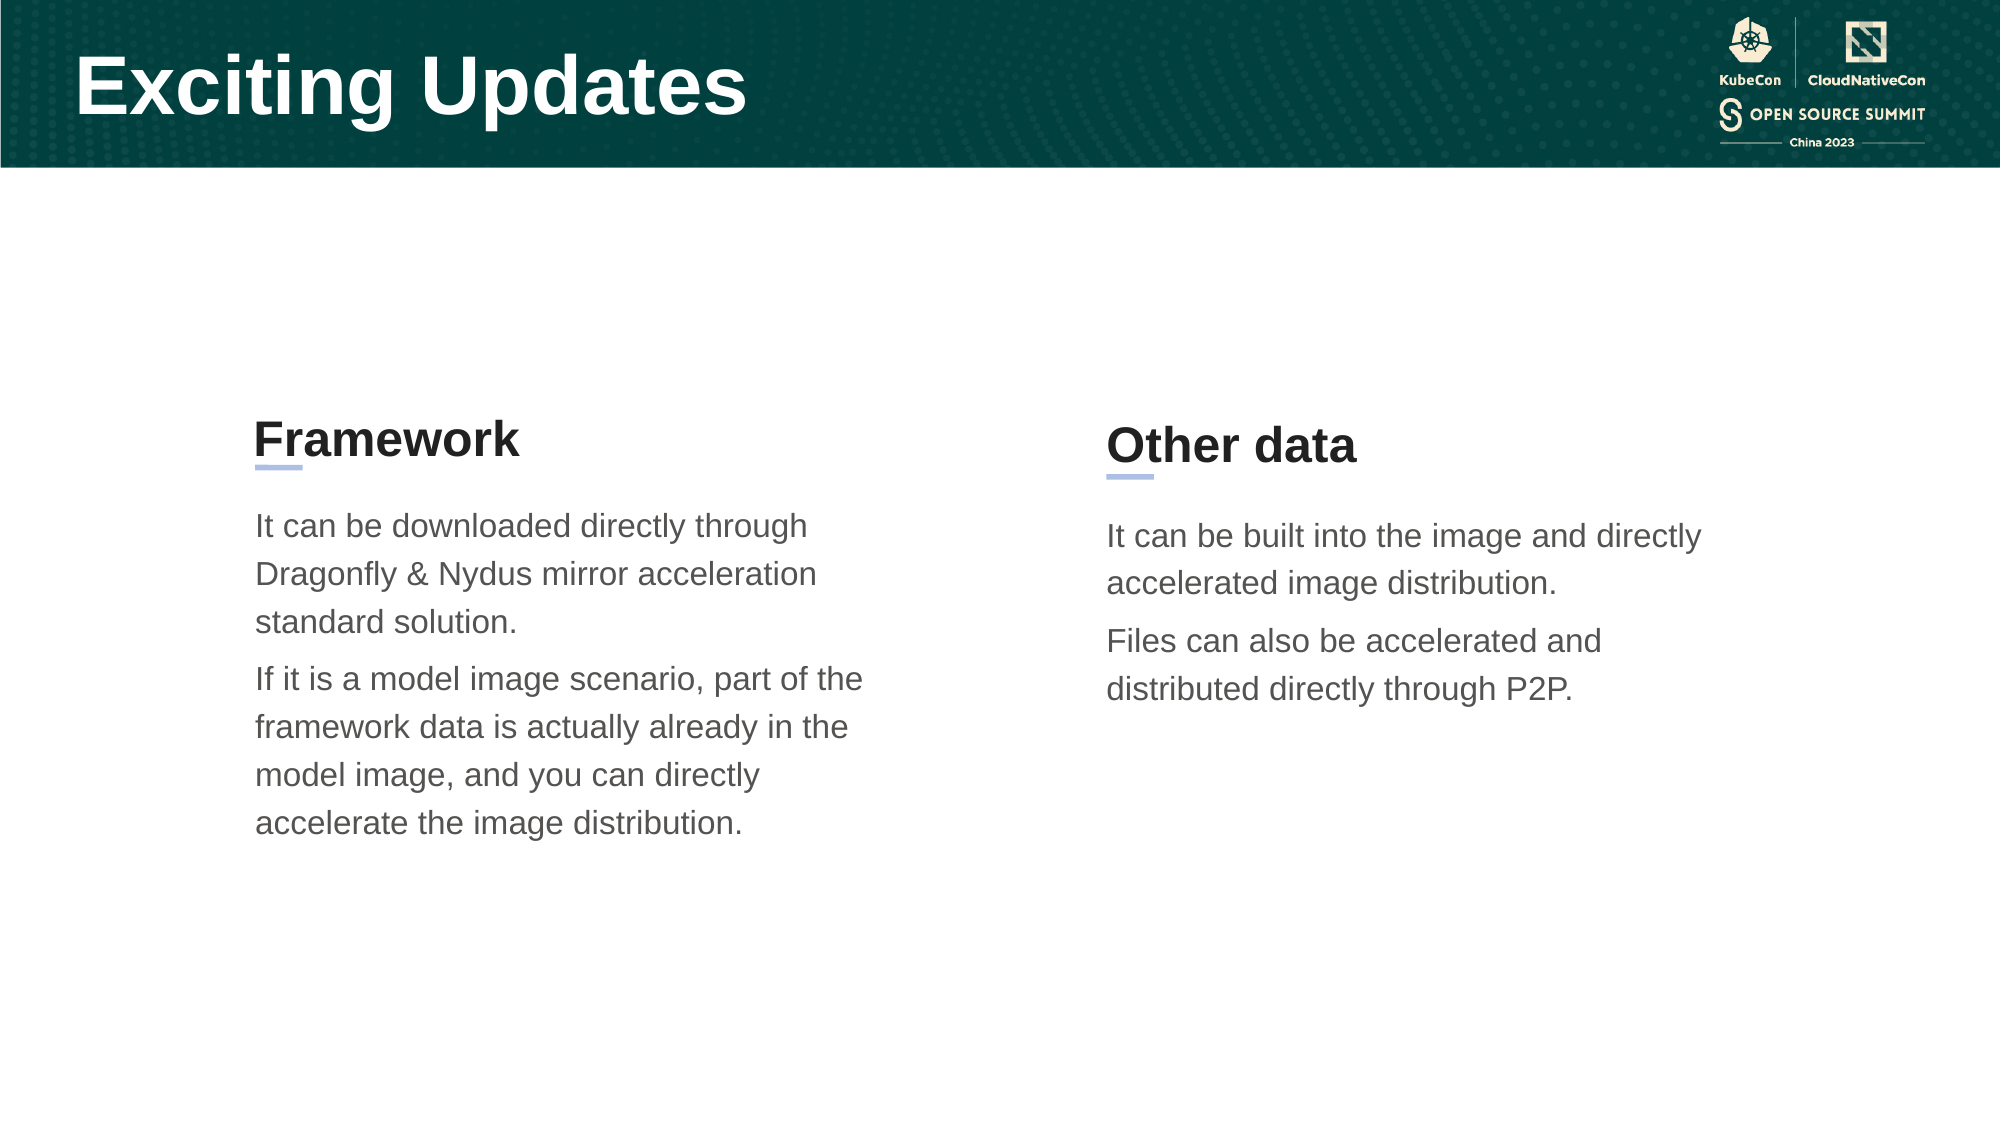

Exciting Updates
Framework
Other data

It can be downloaded directly through Dragonfly & Nydus mirror acceleration standard solution.
If it is a model image scenario, part of the framework data is actually already in the model image, and you can directly accelerate the image distribution.
It can be built into the image and directly accelerated image distribution.
Files can also be accelerated and distributed directly through P2P.